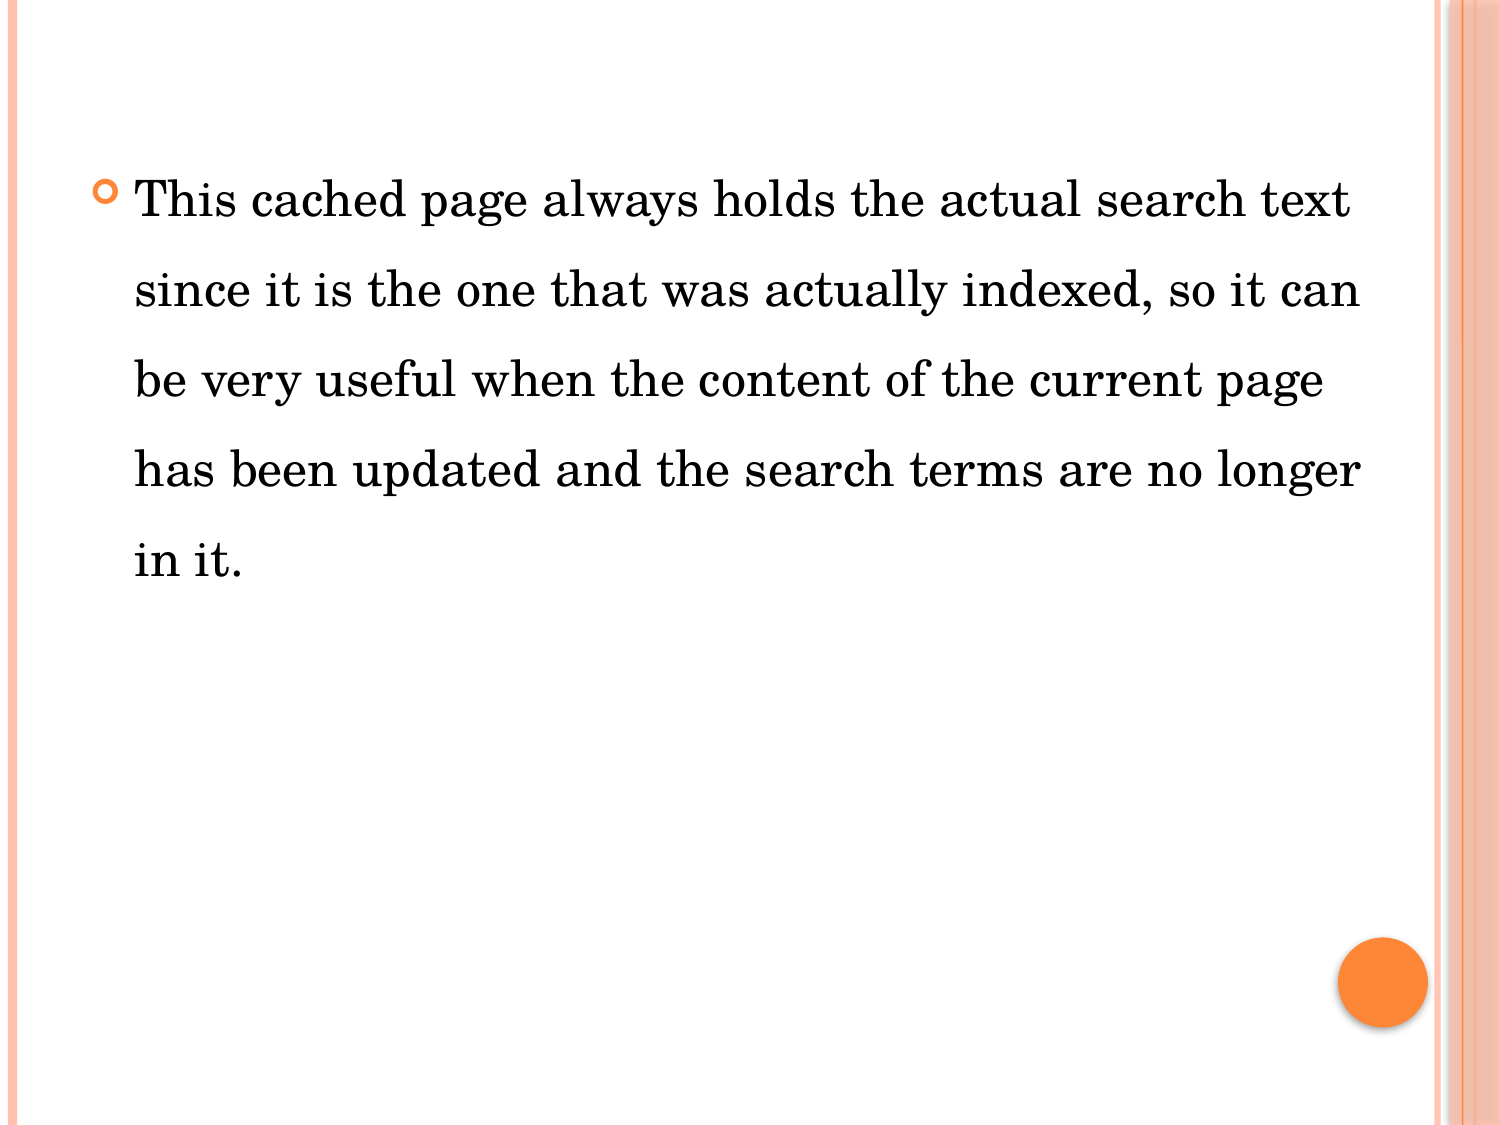

This cached page always holds the actual search text since it is the one that was actually indexed, so it can be very useful when the content of the current page has been updated and the search terms are no longer in it.